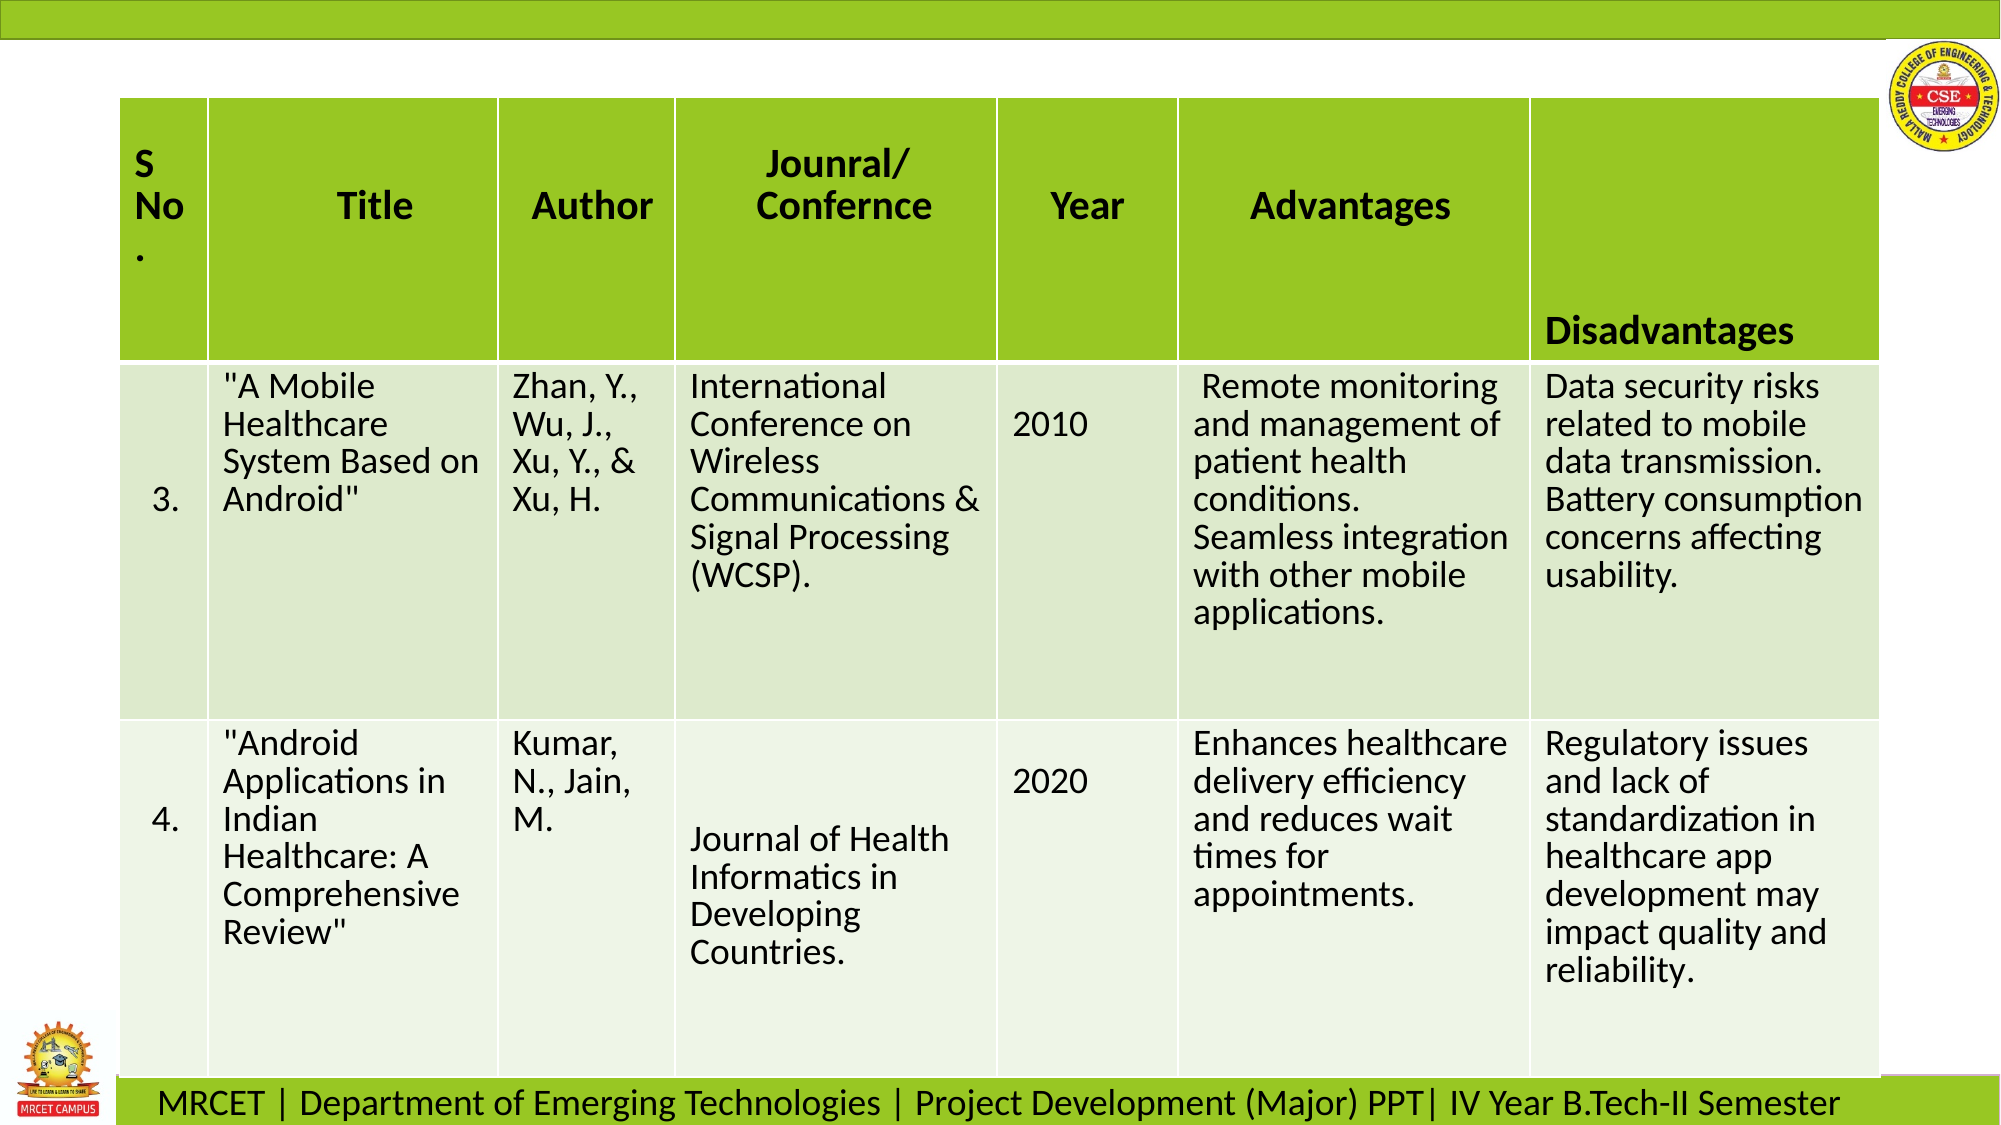

| S No. | Title | Author | Jounral/ Confernce | Year | Advantages | Disadvantages |
| --- | --- | --- | --- | --- | --- | --- |
| 3. | "A Mobile Healthcare System Based on Android" | Zhan, Y., Wu, J., Xu, Y., & Xu, H. | International Conference on Wireless Communications & Signal Processing (WCSP). | 2010 | Remote monitoring and management of patient health conditions. Seamless integration with other mobile applications. | Data security risks related to mobile data transmission. Battery consumption concerns affecting usability. |
| 4. | "Android Applications in Indian Healthcare: A Comprehensive Review" | Kumar, N., Jain, M. | Journal of Health Informatics in Developing Countries. | 2020 | Enhances healthcare delivery efficiency and reduces wait times for appointments. | Regulatory issues and lack of standardization in healthcare app development may impact quality and reliability. |